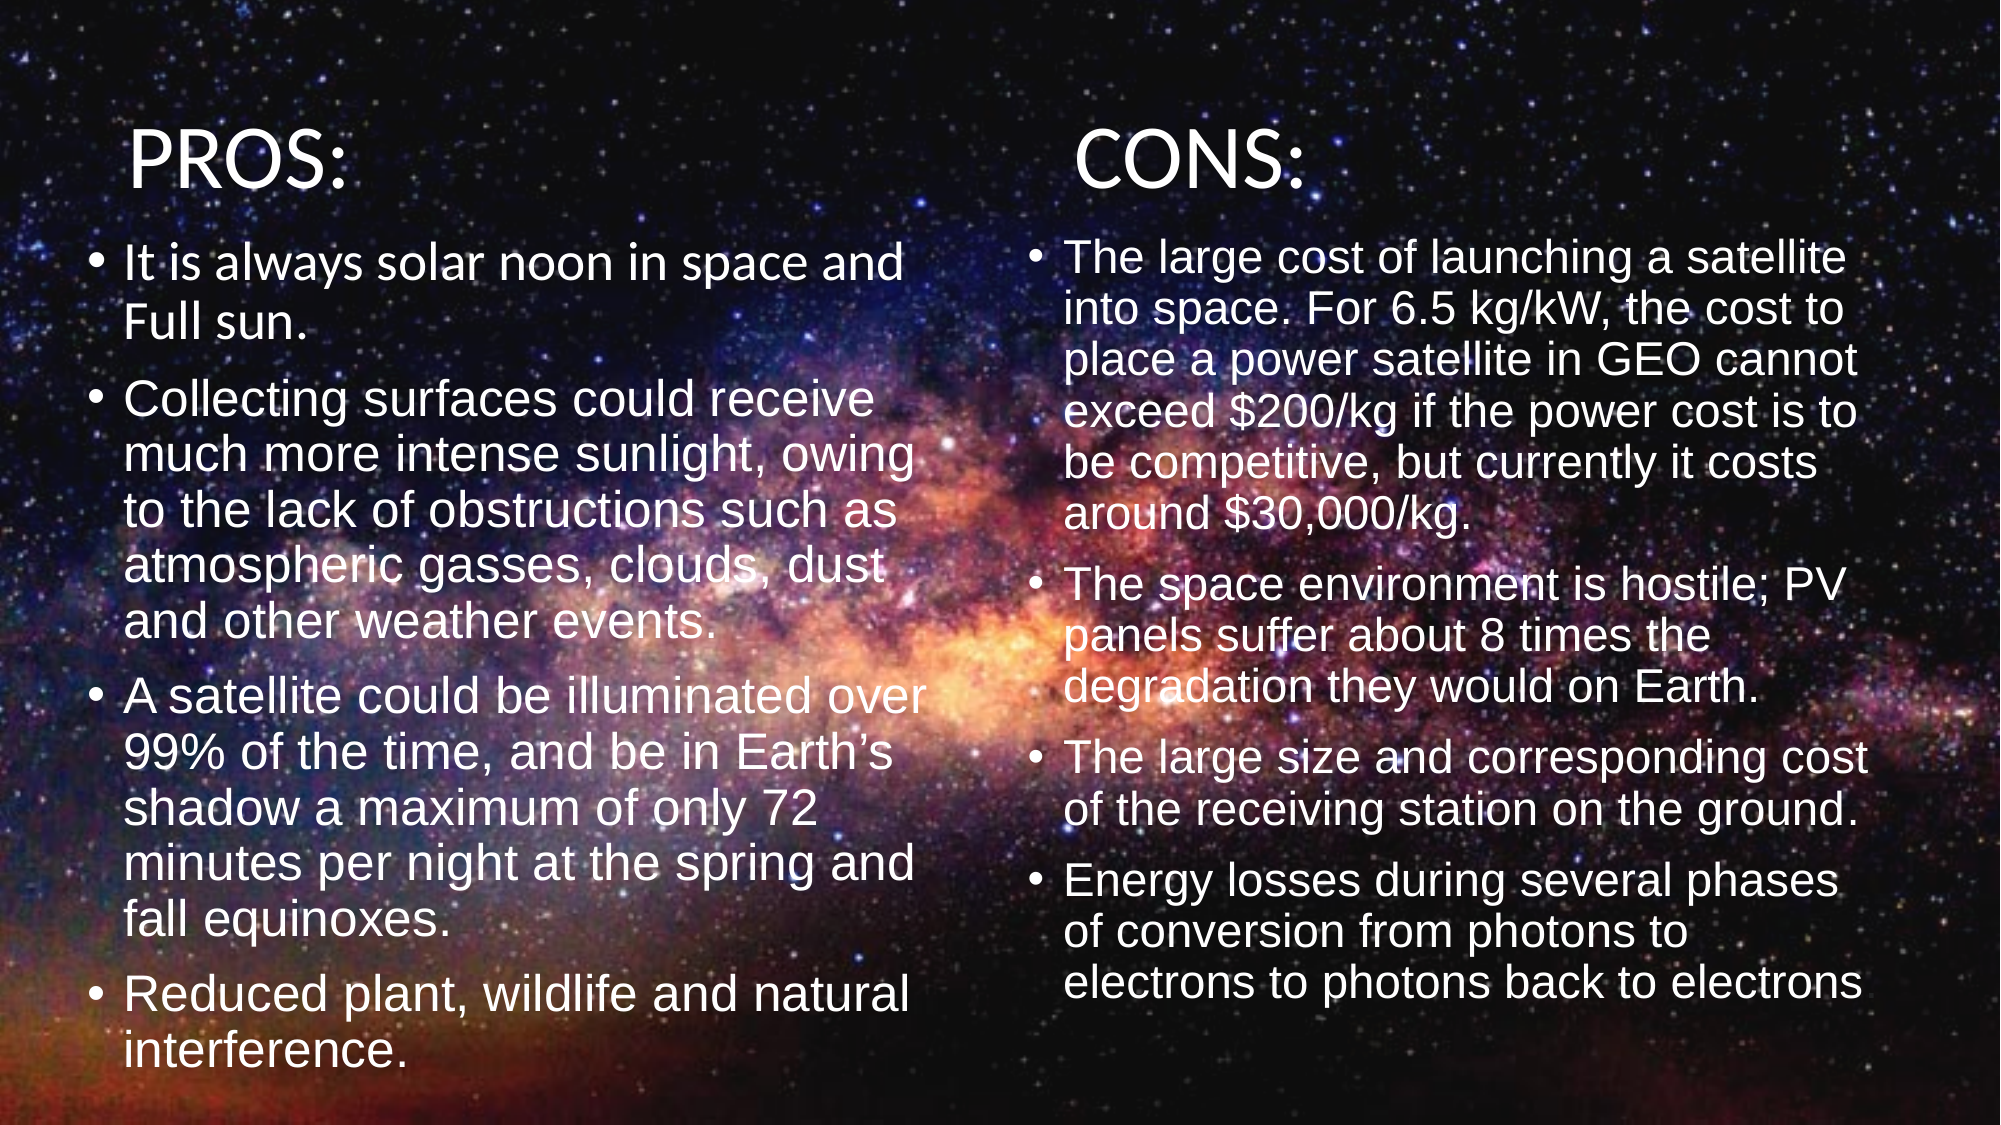

# PROS:                                   CONS:
It is always solar noon in space and Full sun.
Collecting surfaces could receive much more intense sunlight, owing to the lack of obstructions such as atmospheric gasses, clouds, dust and other weather events.
A satellite could be illuminated over 99% of the time, and be in Earth’s shadow a maximum of only 72 minutes per night at the spring and fall equinoxes.
Reduced plant, wildlife and natural interference.

The large cost of launching a satellite into space. For 6.5 kg/kW, the cost to place a power satellite in GEO cannot exceed $200/kg if the power cost is to be competitive, but currently it costs around $30,000/kg.
The space environment is hostile; PV panels suffer about 8 times the degradation they would on Earth.
The large size and corresponding cost of the receiving station on the ground.
Energy losses during several phases of conversion from photons to electrons to photons back to electrons.